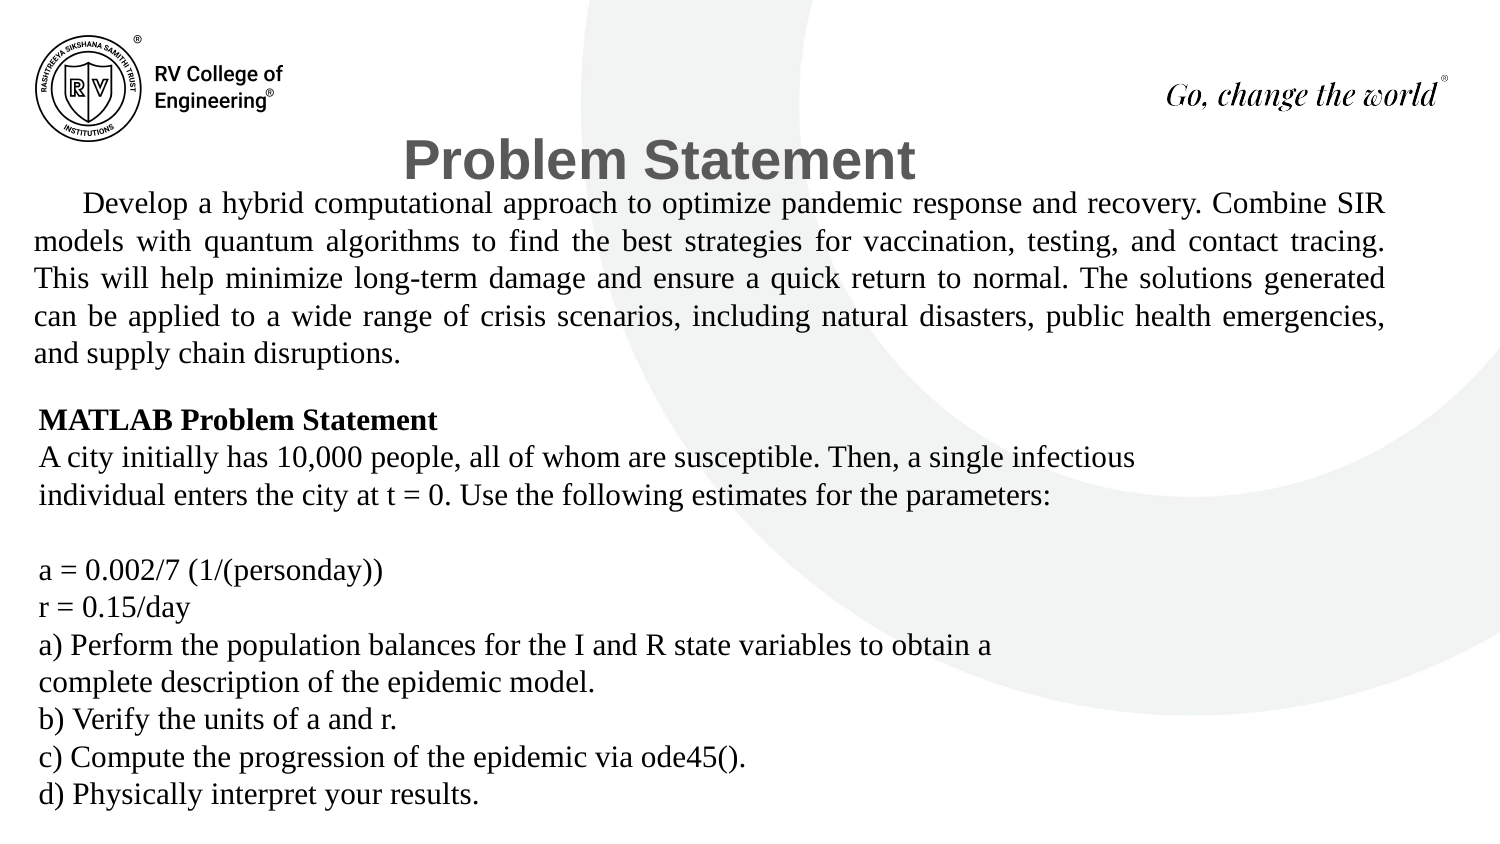

Problem Statement
         Develop a hybrid computational approach to optimize pandemic response and recovery. Combine SIR models with quantum algorithms to find the best strategies for vaccination, testing, and contact tracing. This will help minimize long-term damage and ensure a quick return to normal. The solutions generated can be applied to a wide range of crisis scenarios, including natural disasters, public health emergencies, and supply chain disruptions.
MATLAB Problem Statement
A city initially has 10,000 people, all of whom are susceptible. Then, a single infectious
individual enters the city at t = 0. Use the following estimates for the parameters:

a = 0.002/7 (1/(personday))
r = 0.15/day
a) Perform the population balances for the I and R state variables to obtain a
complete description of the epidemic model.
b) Verify the units of a and r.
c) Compute the progression of the epidemic via ode45().
d) Physically interpret your results.